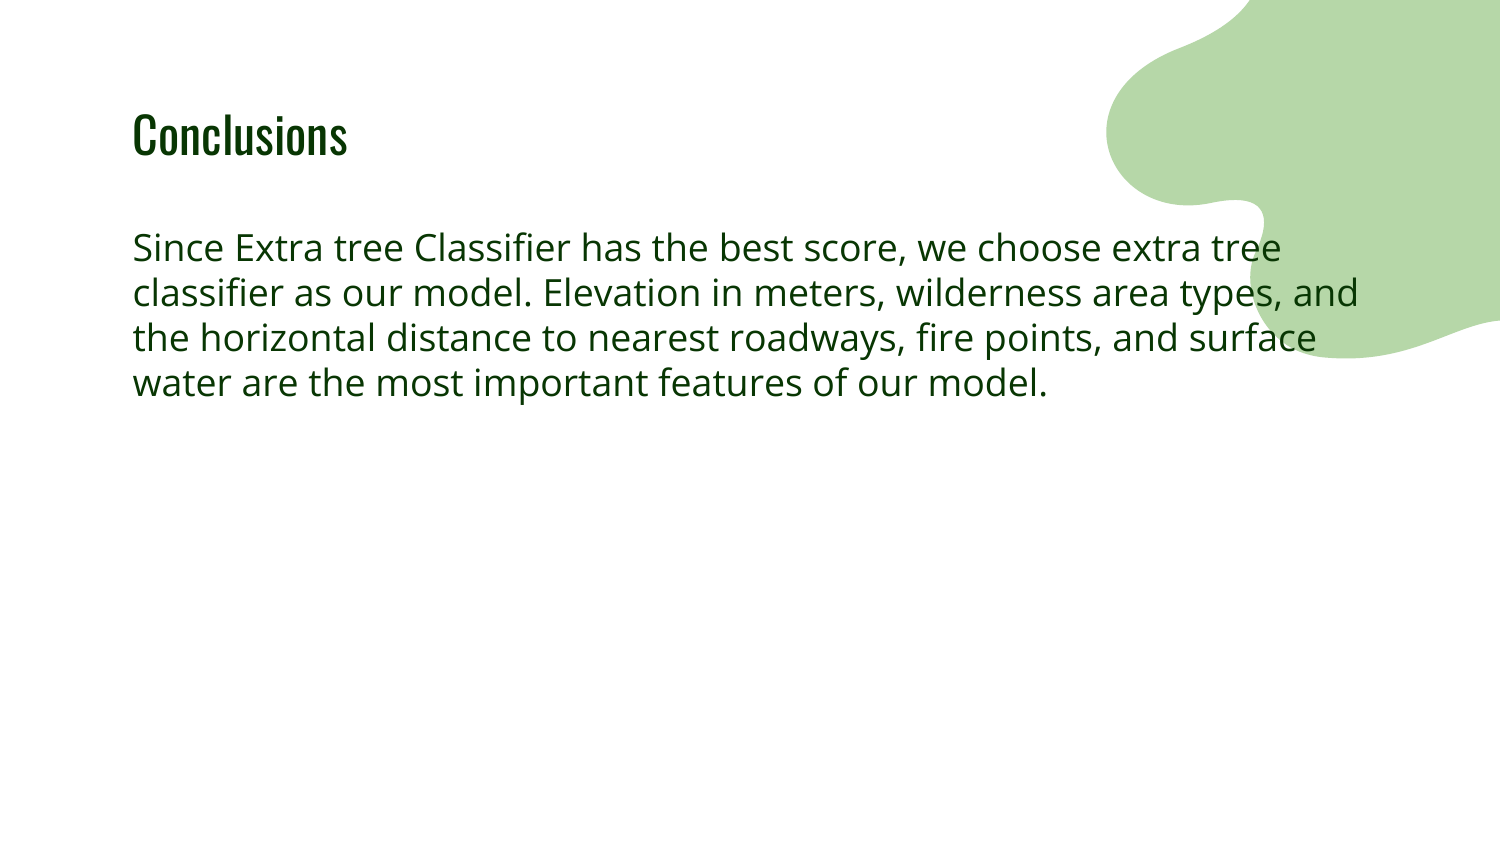

# Conclusions
Since Extra tree Classifier has the best score, we choose extra tree classifier as our model. Elevation in meters, wilderness area types, and the horizontal distance to nearest roadways, fire points, and surface water are the most important features of our model.